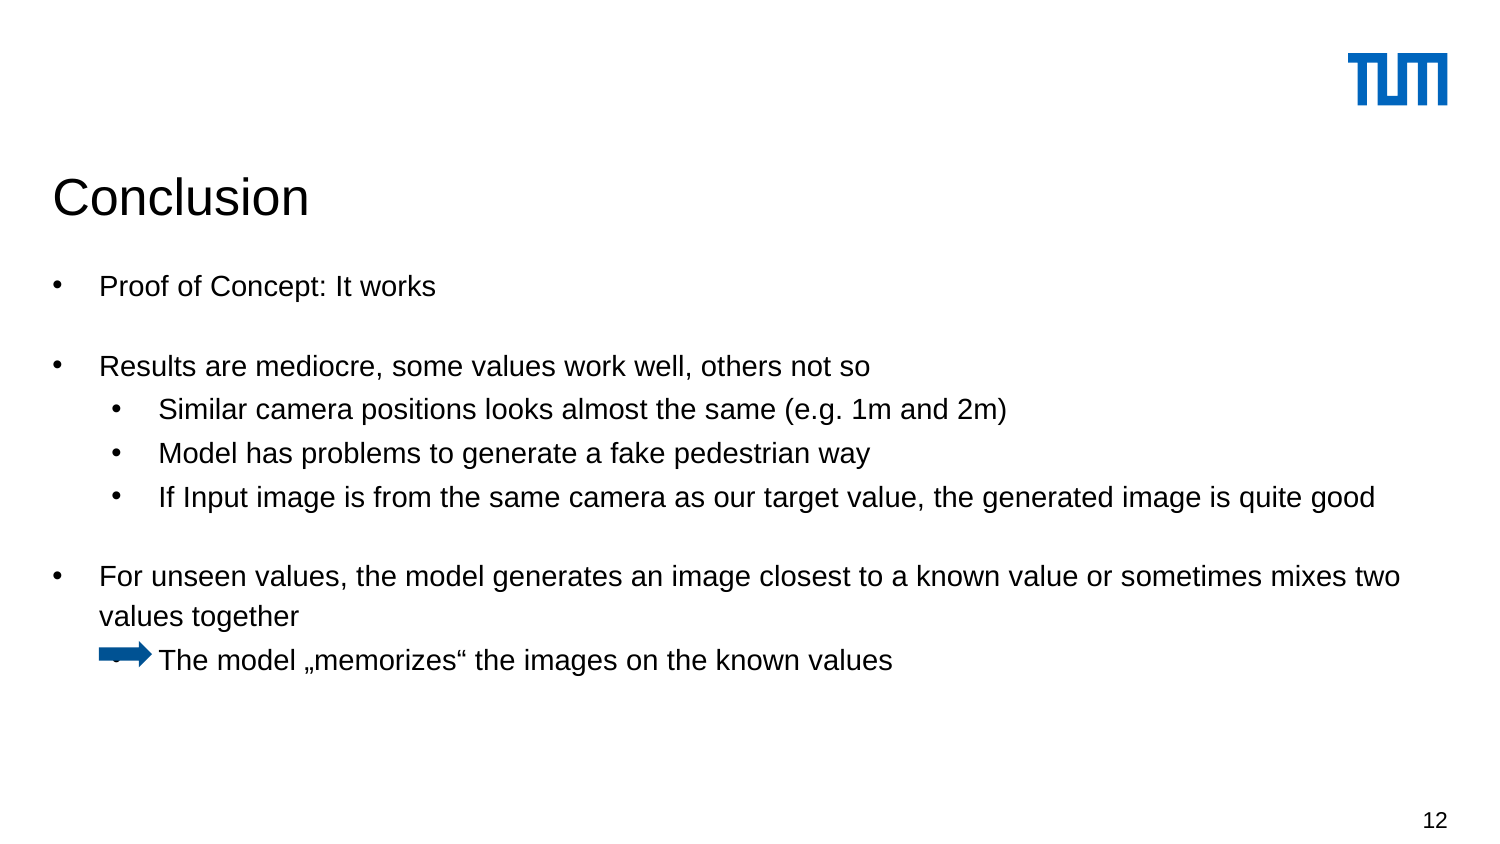

# Conclusion
Proof of Concept: It works

Results are mediocre, some values work well, others not so
Similar camera positions looks almost the same (e.g. 1m and 2m)
Model has problems to generate a fake pedestrian way
If Input image is from the same camera as our target value, the generated image is quite good

For unseen values, the model generates an image closest to a known value or sometimes mixes two values together
The model „memorizes“ the images on the known values

12